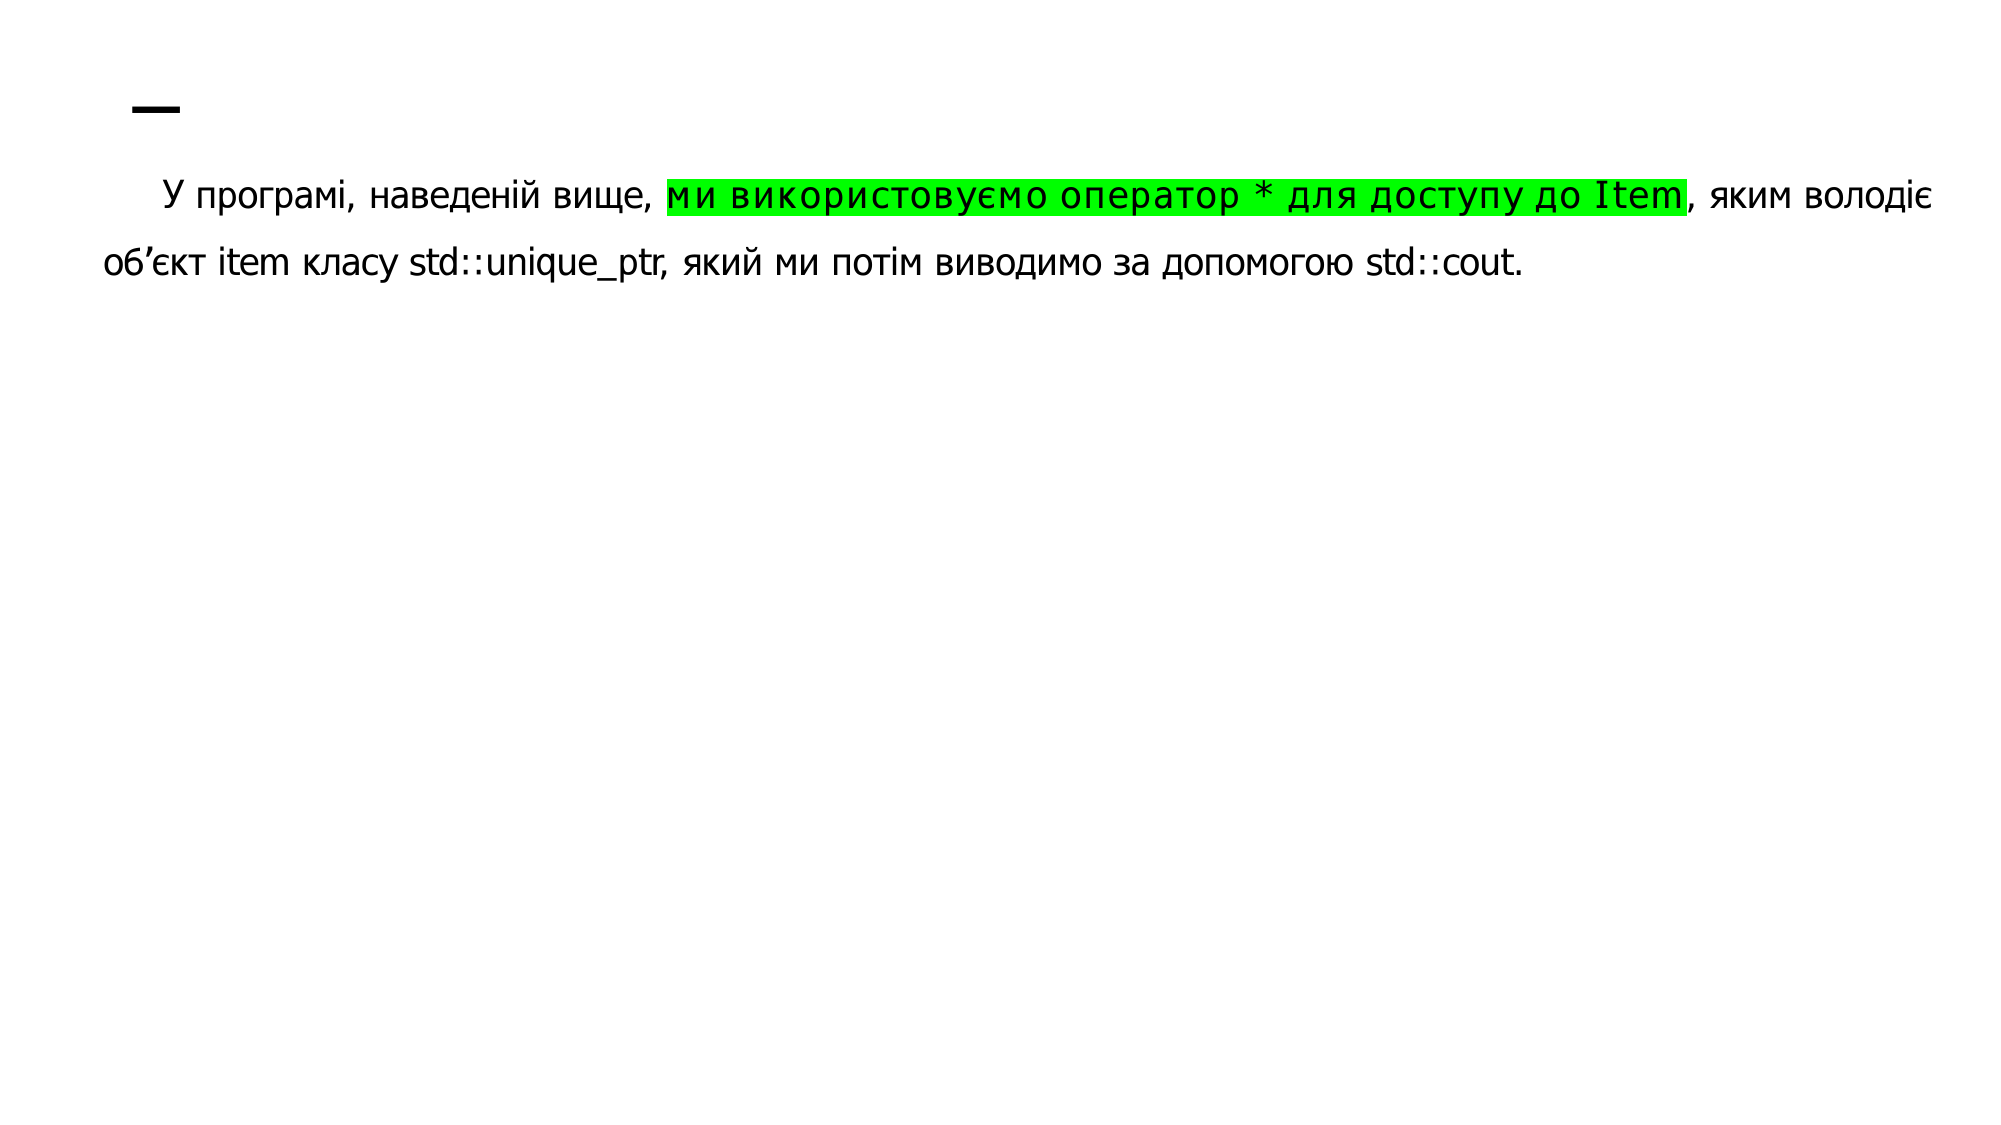

# _
У програмі, наведеній вище, ми використовуємо оператор * для доступу до Item, яким володіє об’єкт item класу std::unique_ptr, який ми потім виводимо за допомогою std::cout.